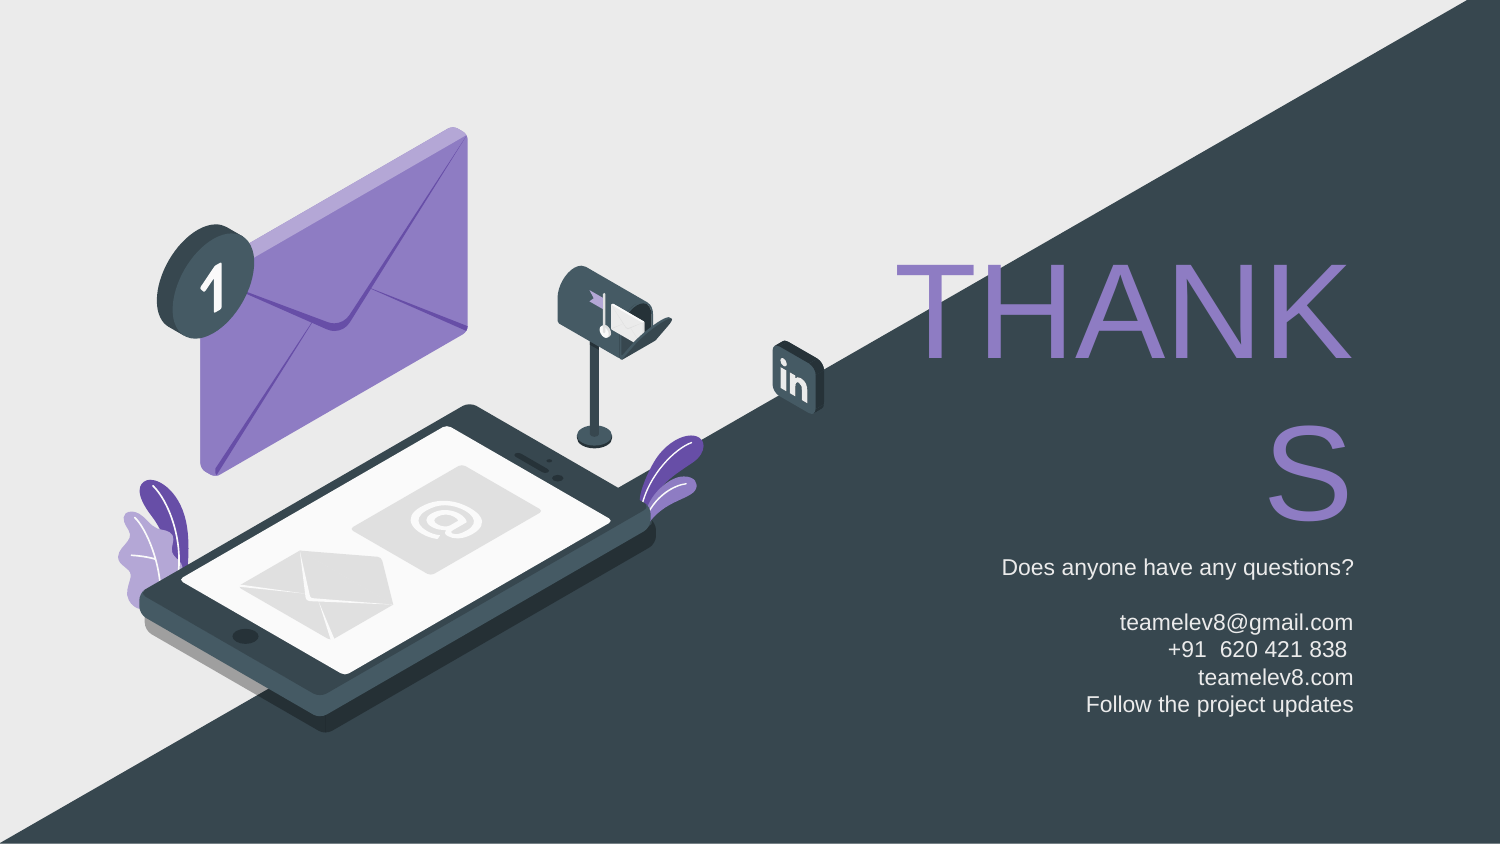

# THANKS

Does anyone have any questions?

teamelev8@gmail.com
+91  620 421 838
teamelev8.com
Follow the project updates